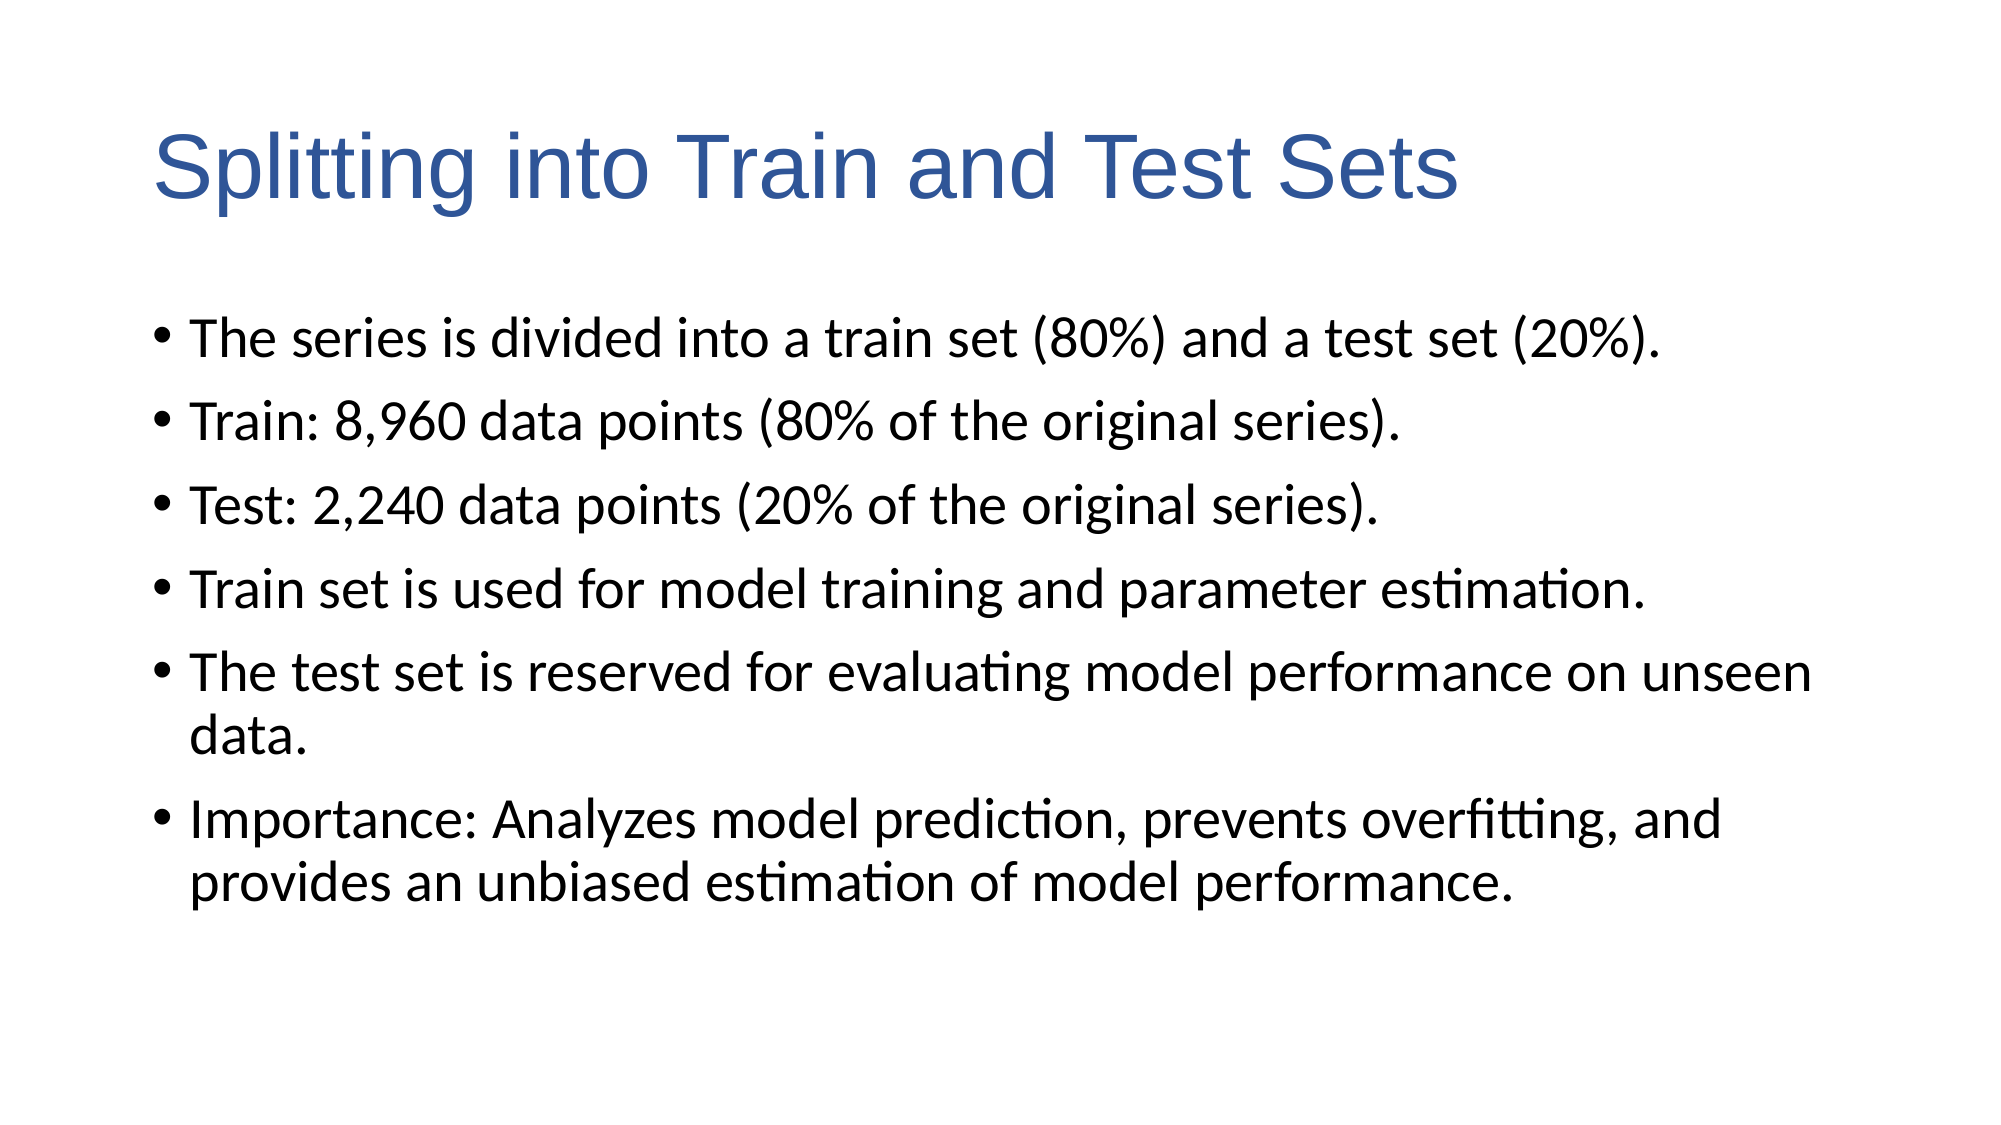

# Splitting into Train and Test Sets
The series is divided into a train set (80%) and a test set (20%).
Train: 8,960 data points (80% of the original series).
Test: 2,240 data points (20% of the original series).
Train set is used for model training and parameter estimation.
The test set is reserved for evaluating model performance on unseen data.
Importance: Analyzes model prediction, prevents overfitting, and provides an unbiased estimation of model performance.